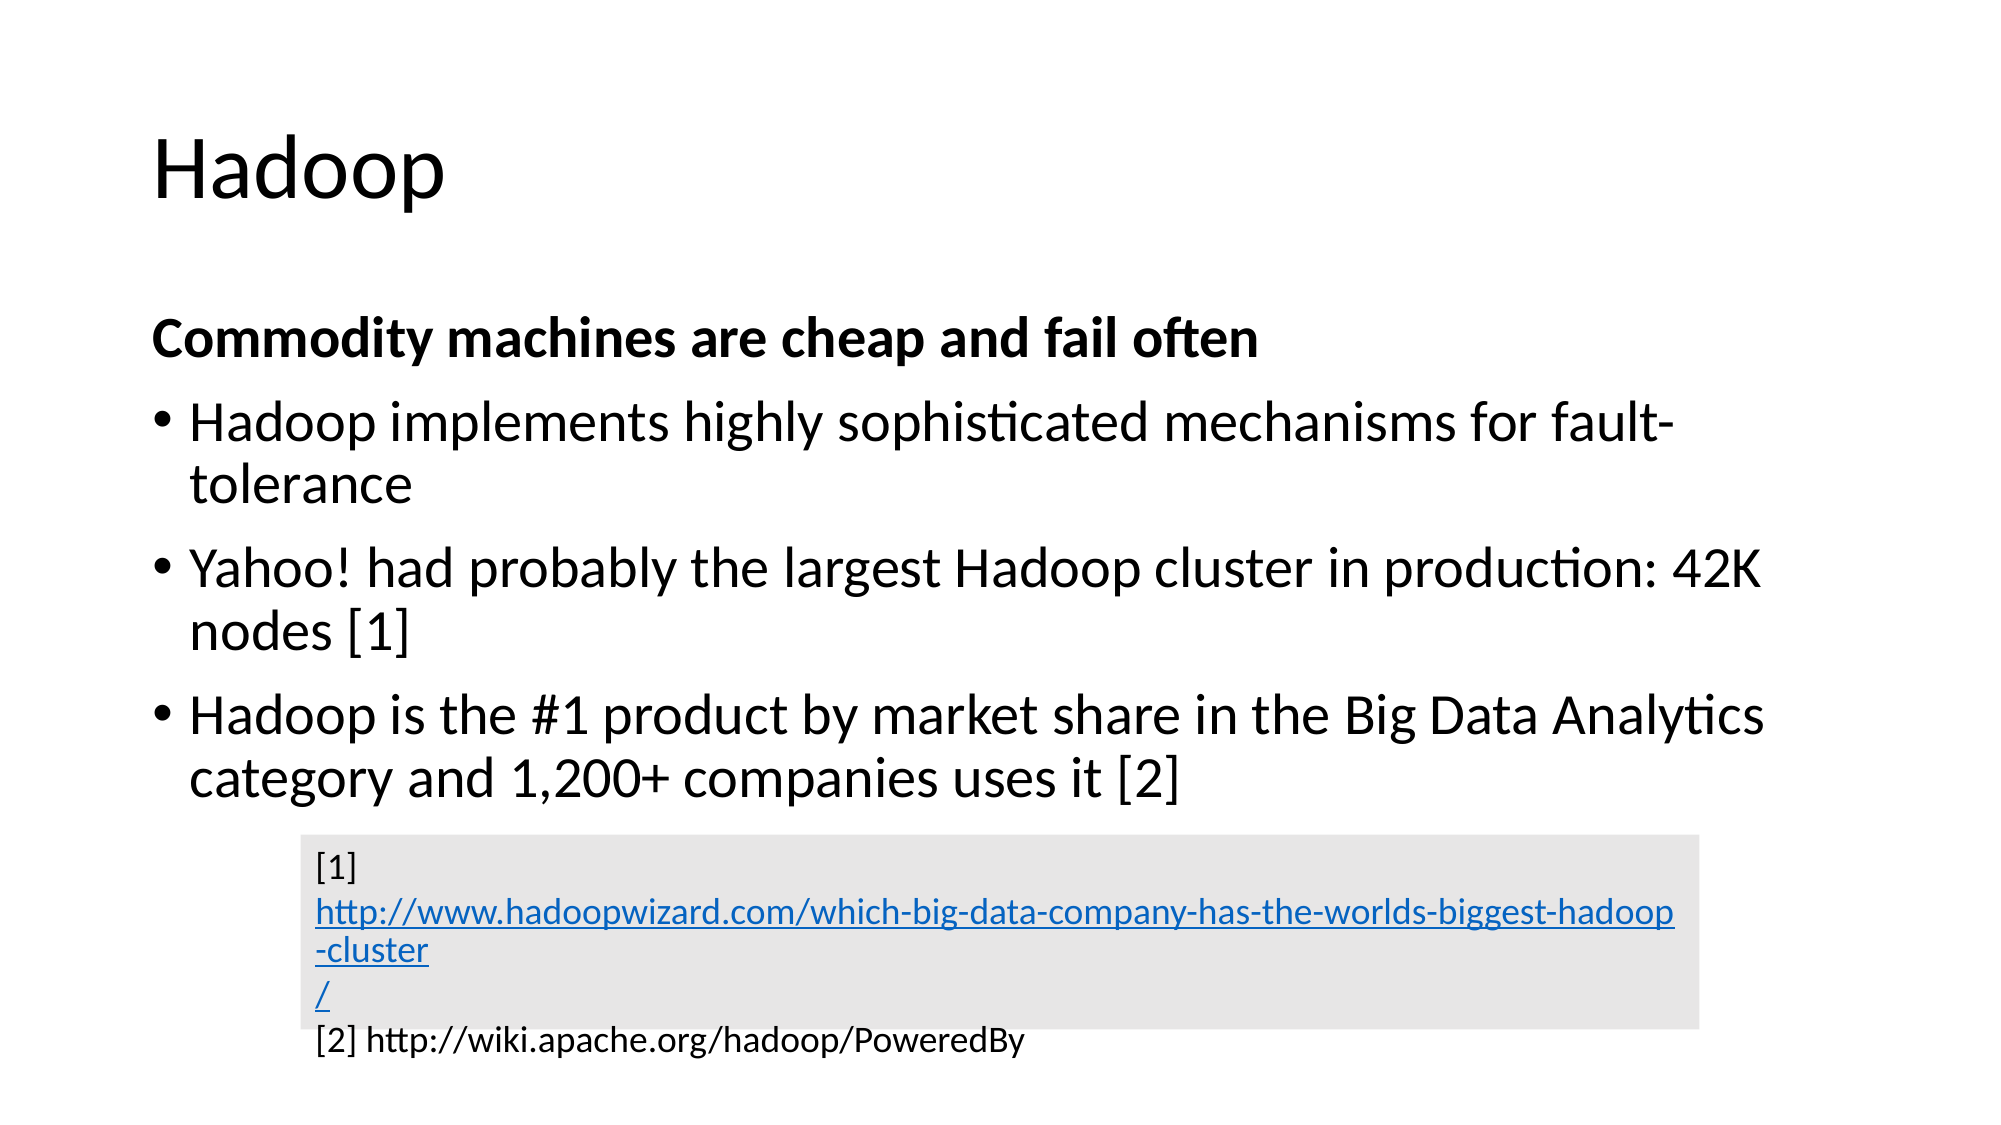

# Hadoop
Commodity machines are cheap and fail often
Hadoop implements highly sophisticated mechanisms for fault-tolerance
Yahoo! had probably the largest Hadoop cluster in production: 42K nodes [1]
Hadoop is the #1 product by market share in the Big Data Analytics category and 1,200+ companies uses it [2]
[1] http://www.hadoopwizard.com/which-big-data-company-has-the-worlds-biggest-hadoop-cluster/
[2] http://wiki.apache.org/hadoop/PoweredBy